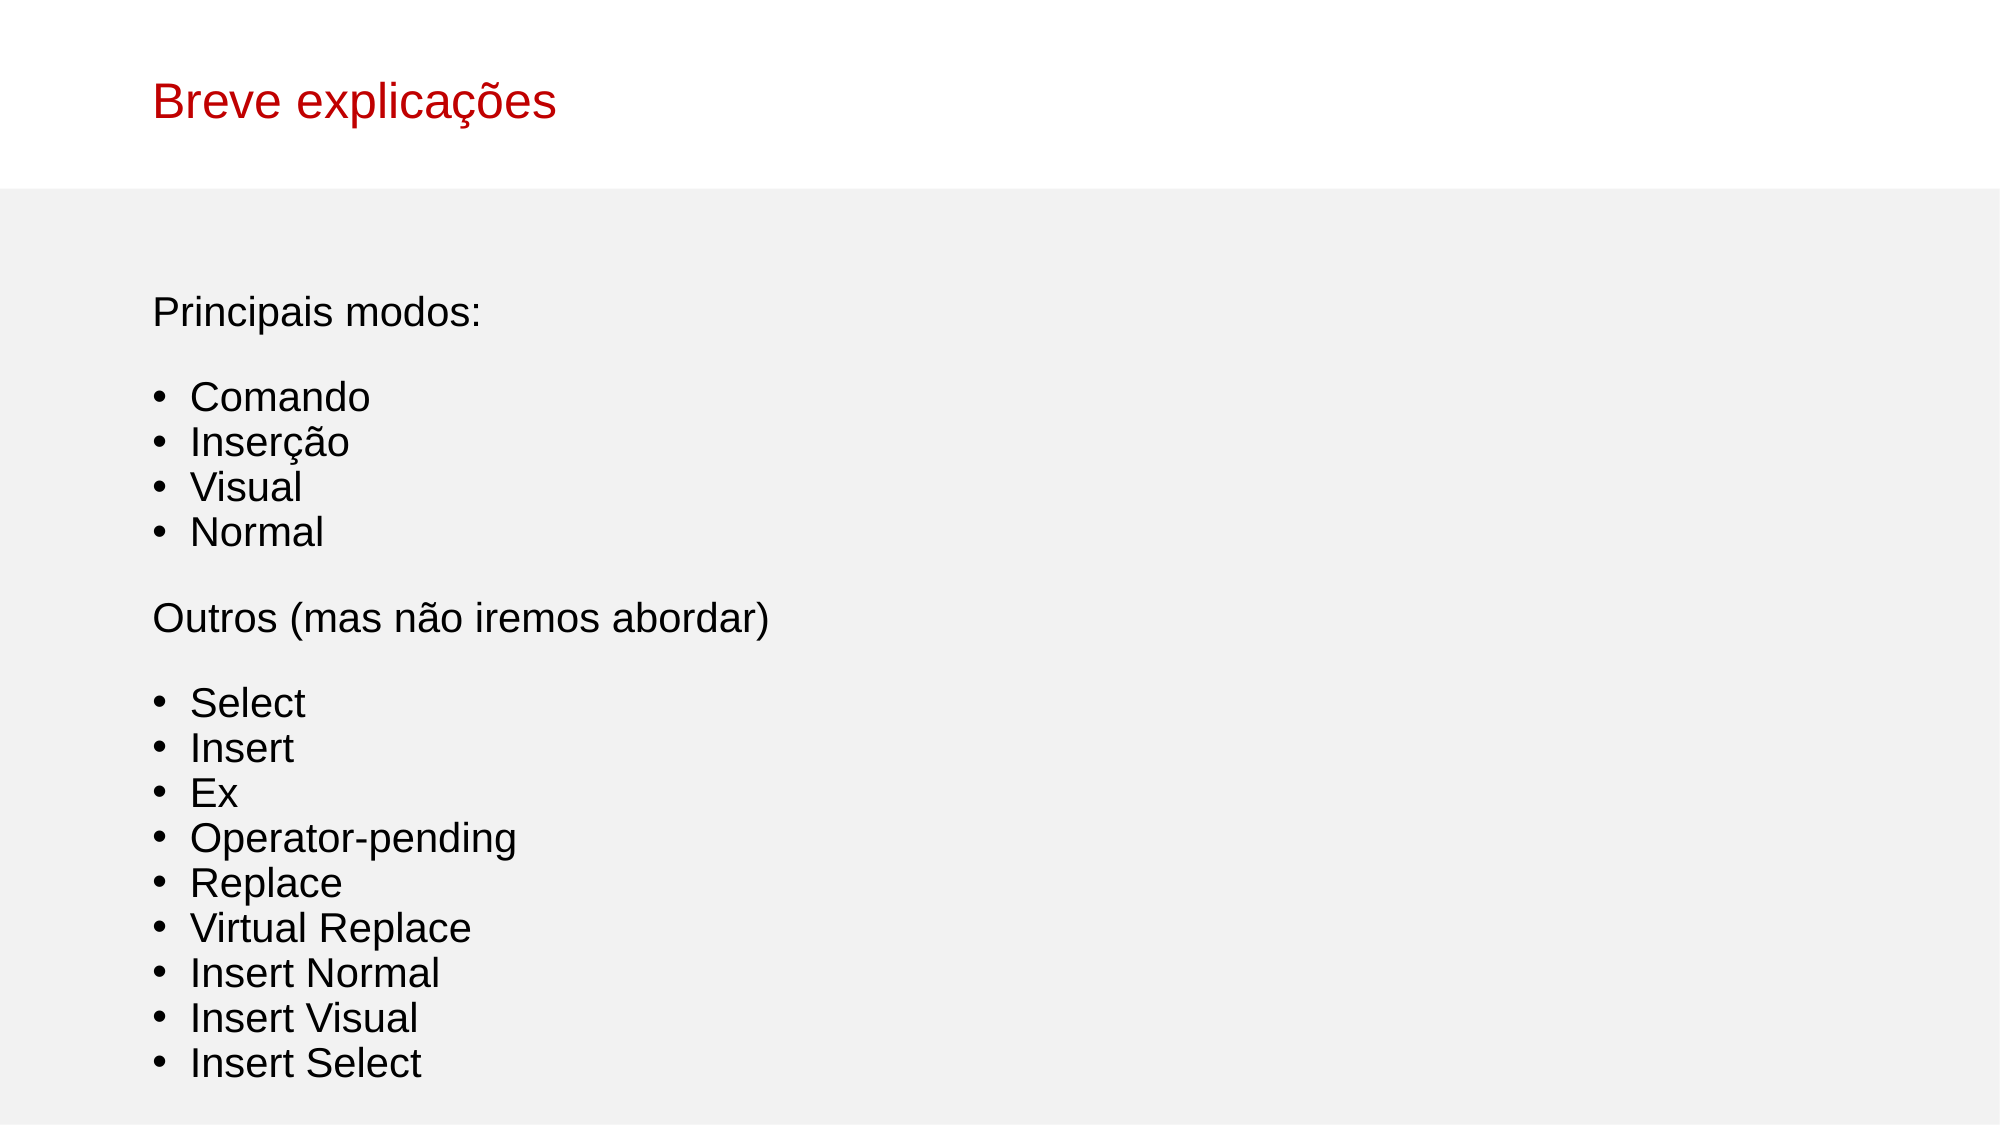

Breve explicações
Principais modos:

Comando
Inserção
Visual
Normal

Outros (mas não iremos abordar)

Select
Insert
Ex
Operator-pending
Replace
Virtual Replace
Insert Normal
Insert Visual
Insert Select